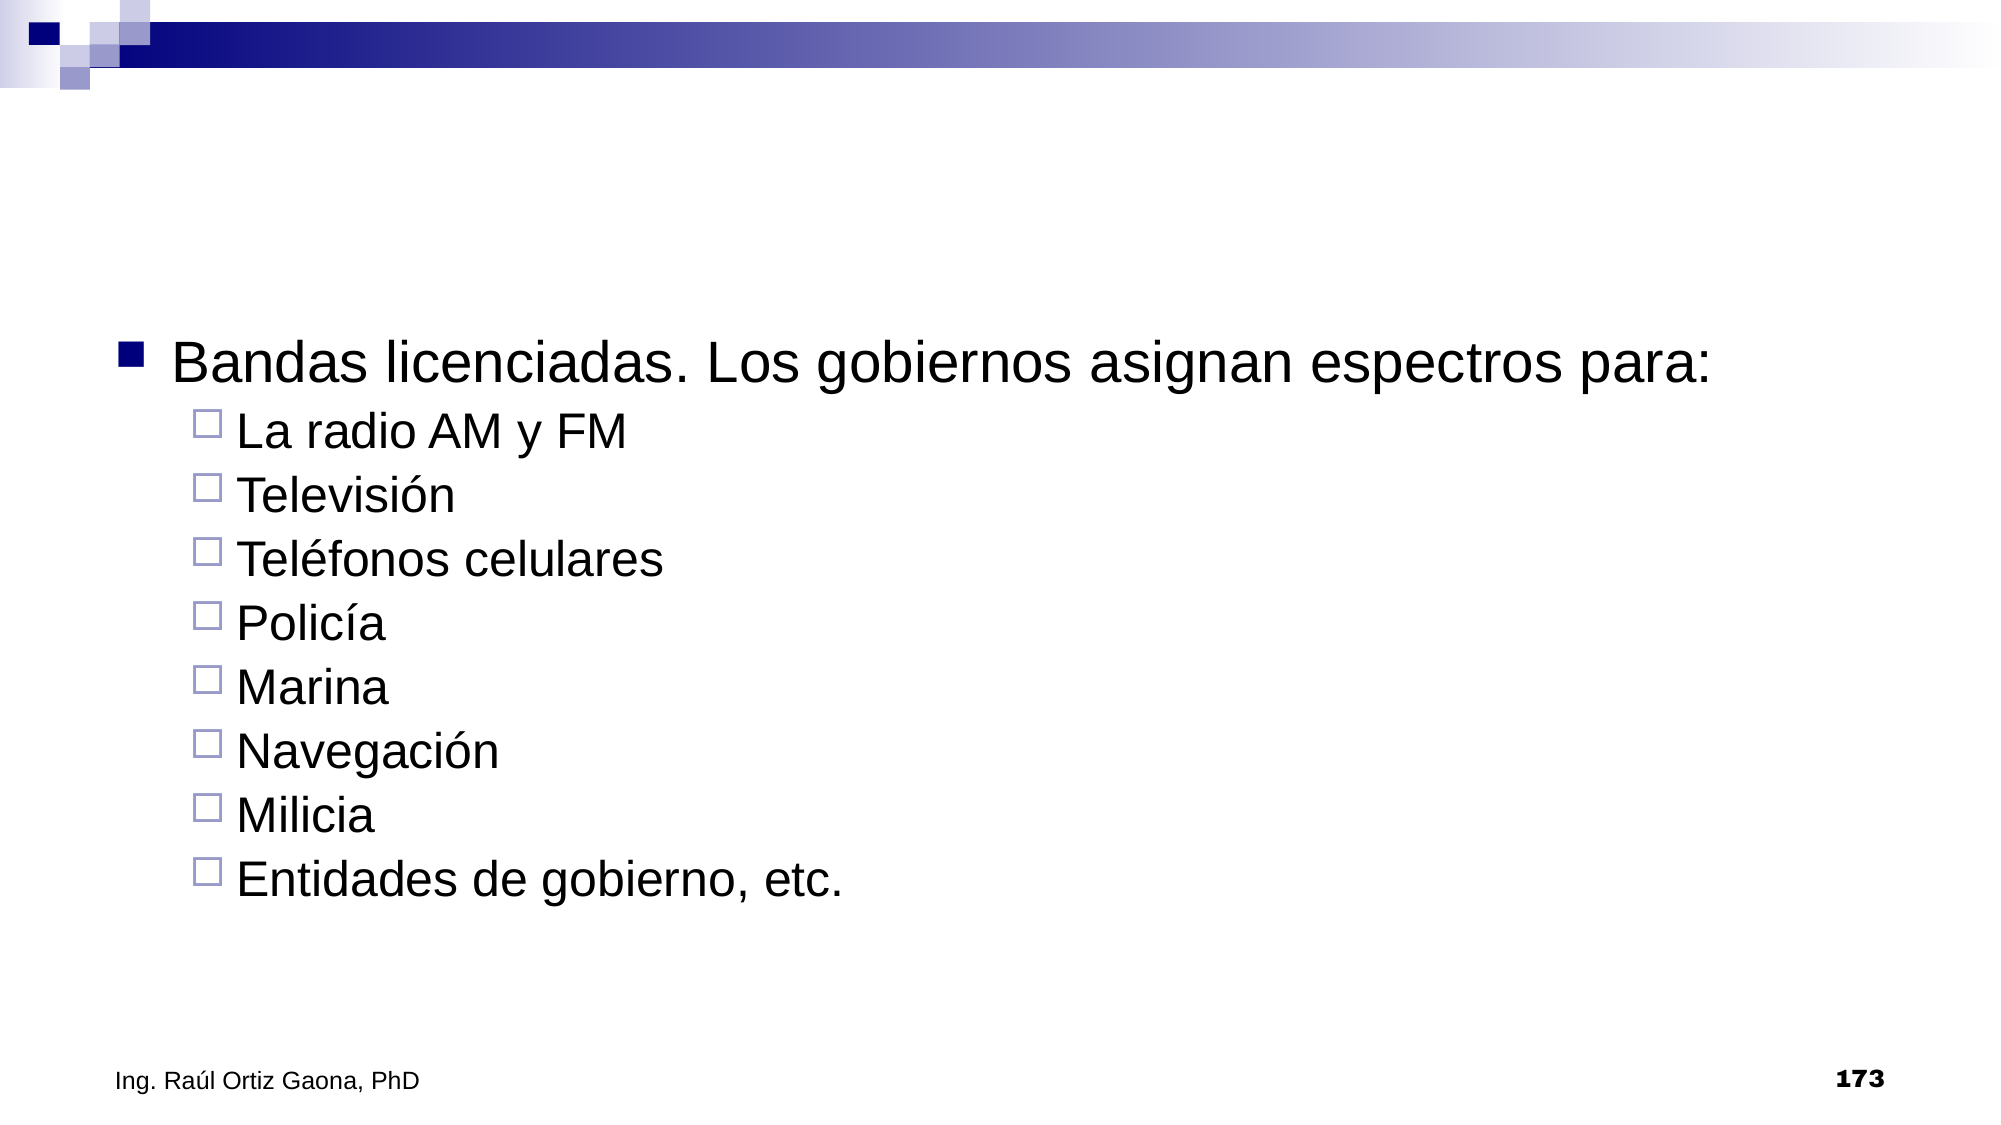

#
Bandas licenciadas. Los gobiernos asignan espectros para:
La radio AM y FM
Televisión
Teléfonos celulares
Policía
Marina
Navegación
Milicia
Entidades de gobierno, etc.
Ing. Raúl Ortiz Gaona, PhD
173